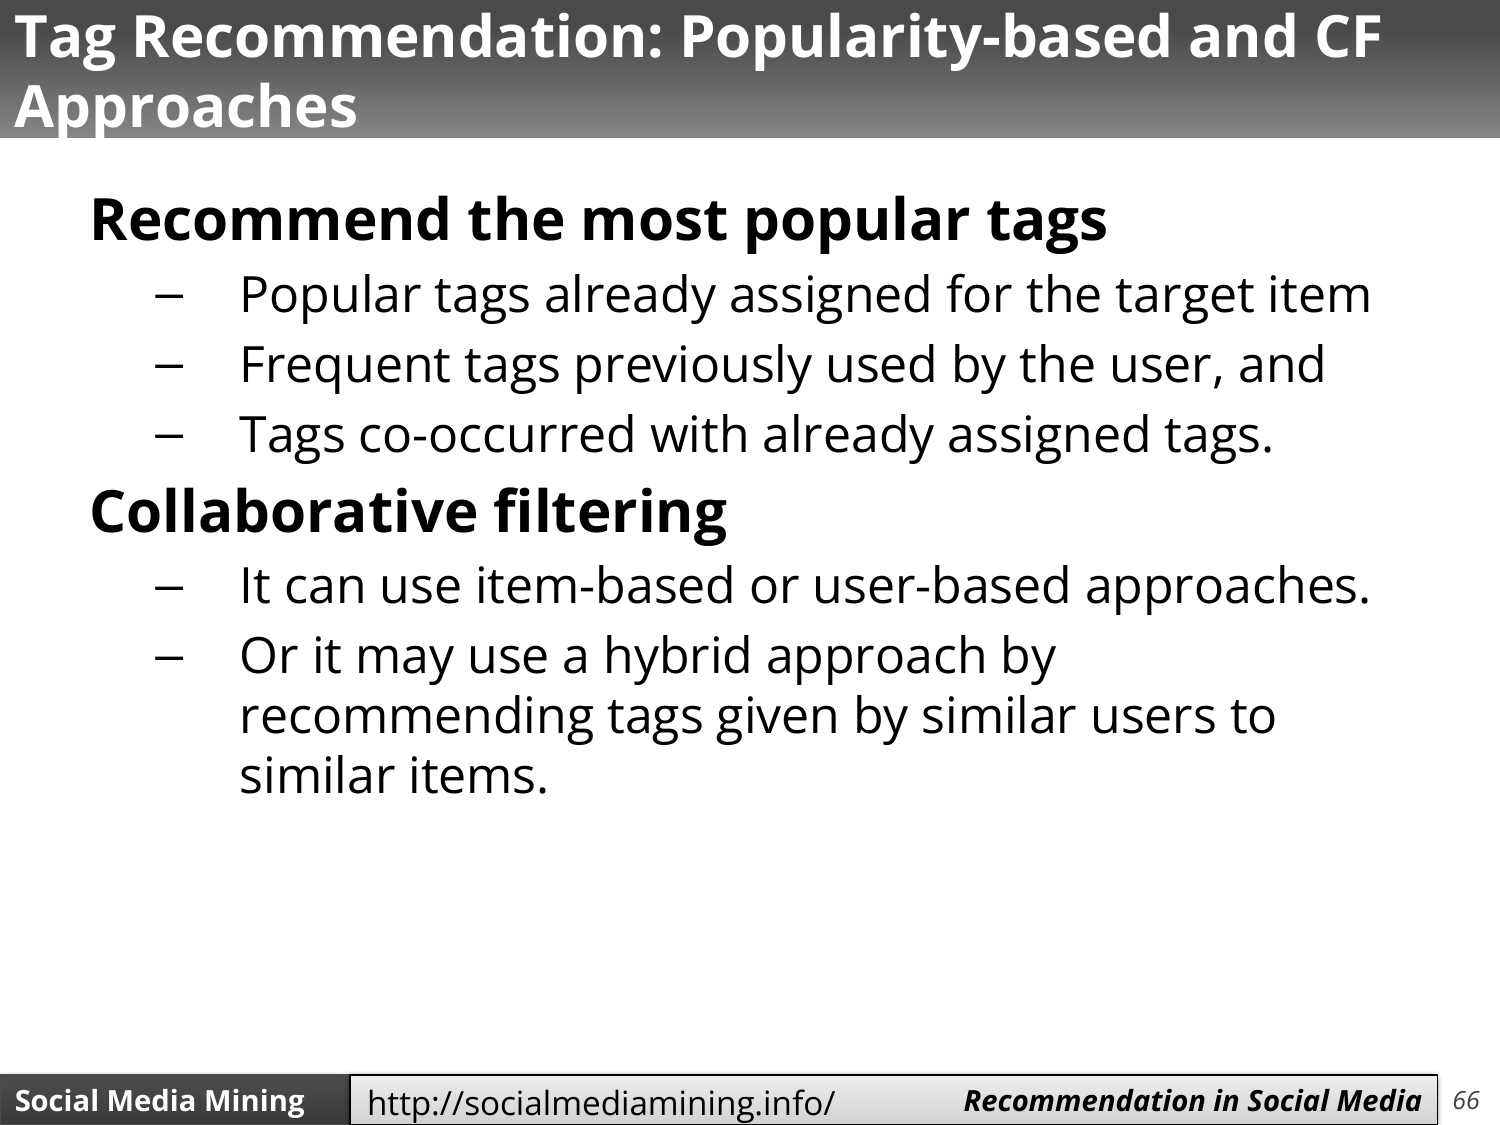

# Tag Recommendation: Popularity-based and CF Approaches
Recommend the most popular tags
Popular tags already assigned for the target item
Frequent tags previously used by the user, and
Tags co-occurred with already assigned tags.
Collaborative filtering
It can use item-based or user-based approaches.
Or it may use a hybrid approach by recommending tags given by similar users to similar items.